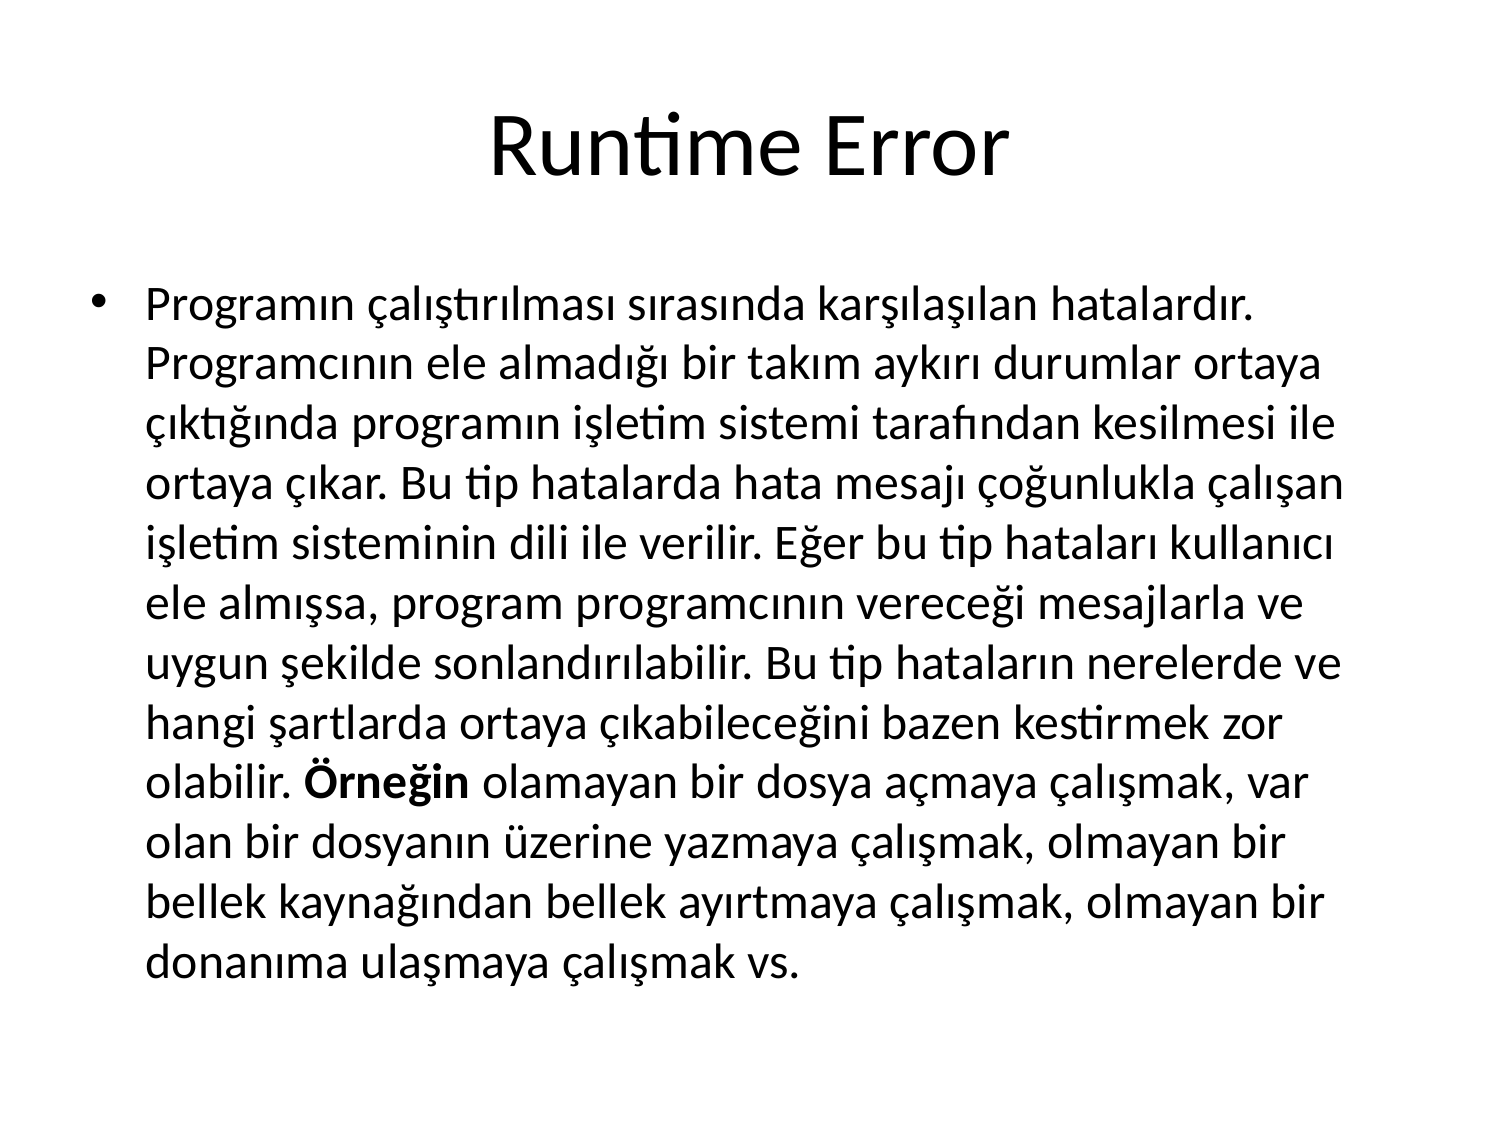

# Runtime Error
Programın çalıştırılması sırasında karşılaşılan hatalardır. Programcının ele almadığı bir takım aykırı durumlar ortaya çıktığında programın işletim sistemi tarafından kesilmesi ile ortaya çıkar. Bu tip hatalarda hata mesajı çoğunlukla çalışan işletim sisteminin dili ile verilir. Eğer bu tip hataları kullanıcı ele almışsa, program programcının vereceği mesajlarla ve uygun şekilde sonlandırılabilir. Bu tip hataların nerelerde ve hangi şartlarda ortaya çıkabileceğini bazen kestirmek zor olabilir. Örneğin olamayan bir dosya açmaya çalışmak, var olan bir dosyanın üzerine yazmaya çalışmak, olmayan bir bellek kaynağından bellek ayırtmaya çalışmak, olmayan bir donanıma ulaşmaya çalışmak vs.